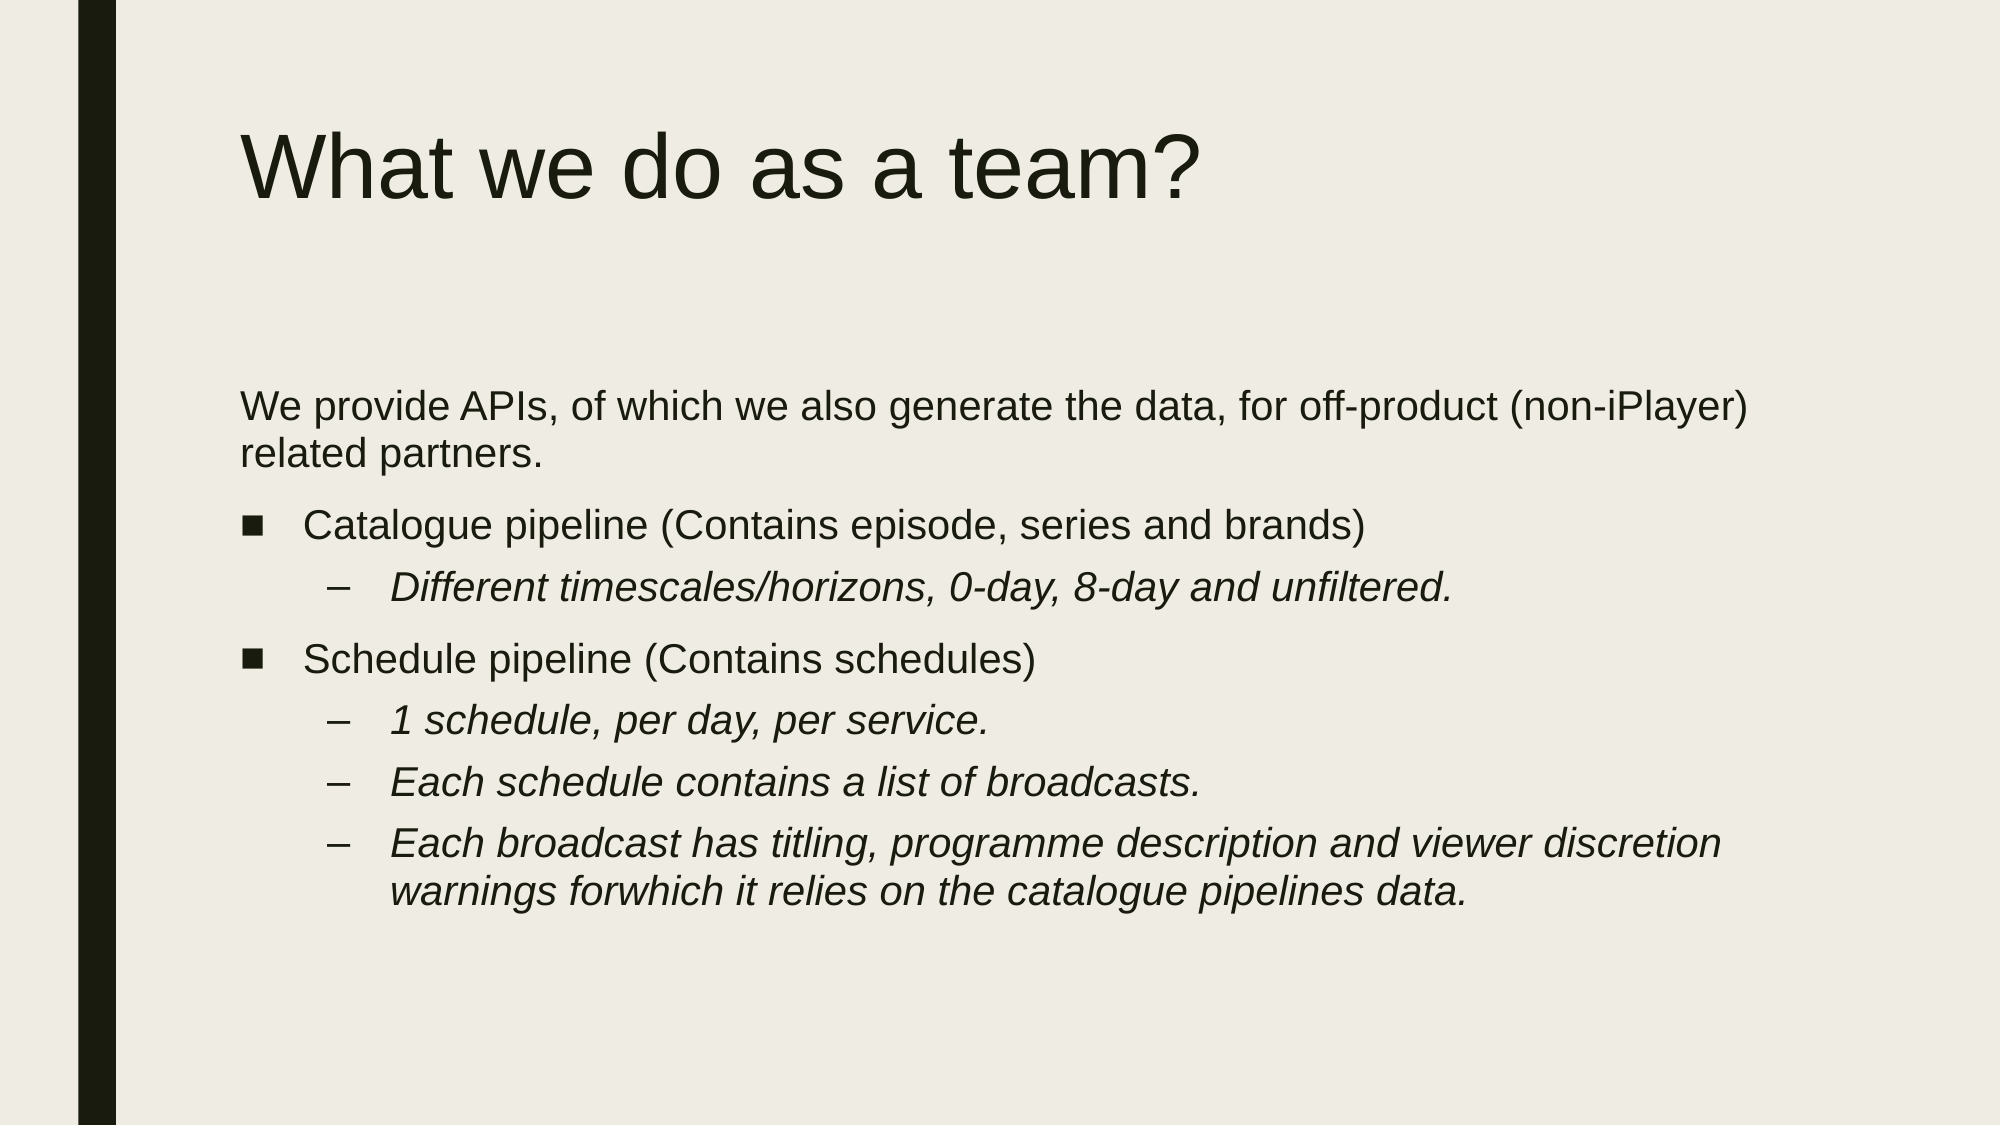

# What we do as a team?
We provide APIs, of which we also generate the data, for off-product (non-iPlayer) related partners.
Catalogue pipeline (Contains episode, series and brands)
Different timescales/horizons, 0-day, 8-day and unfiltered.
Schedule pipeline (Contains schedules)
1 schedule, per day, per service.
Each schedule contains a list of broadcasts.
Each broadcast has titling, programme description and viewer discretion warnings forwhich it relies on the catalogue pipelines data.